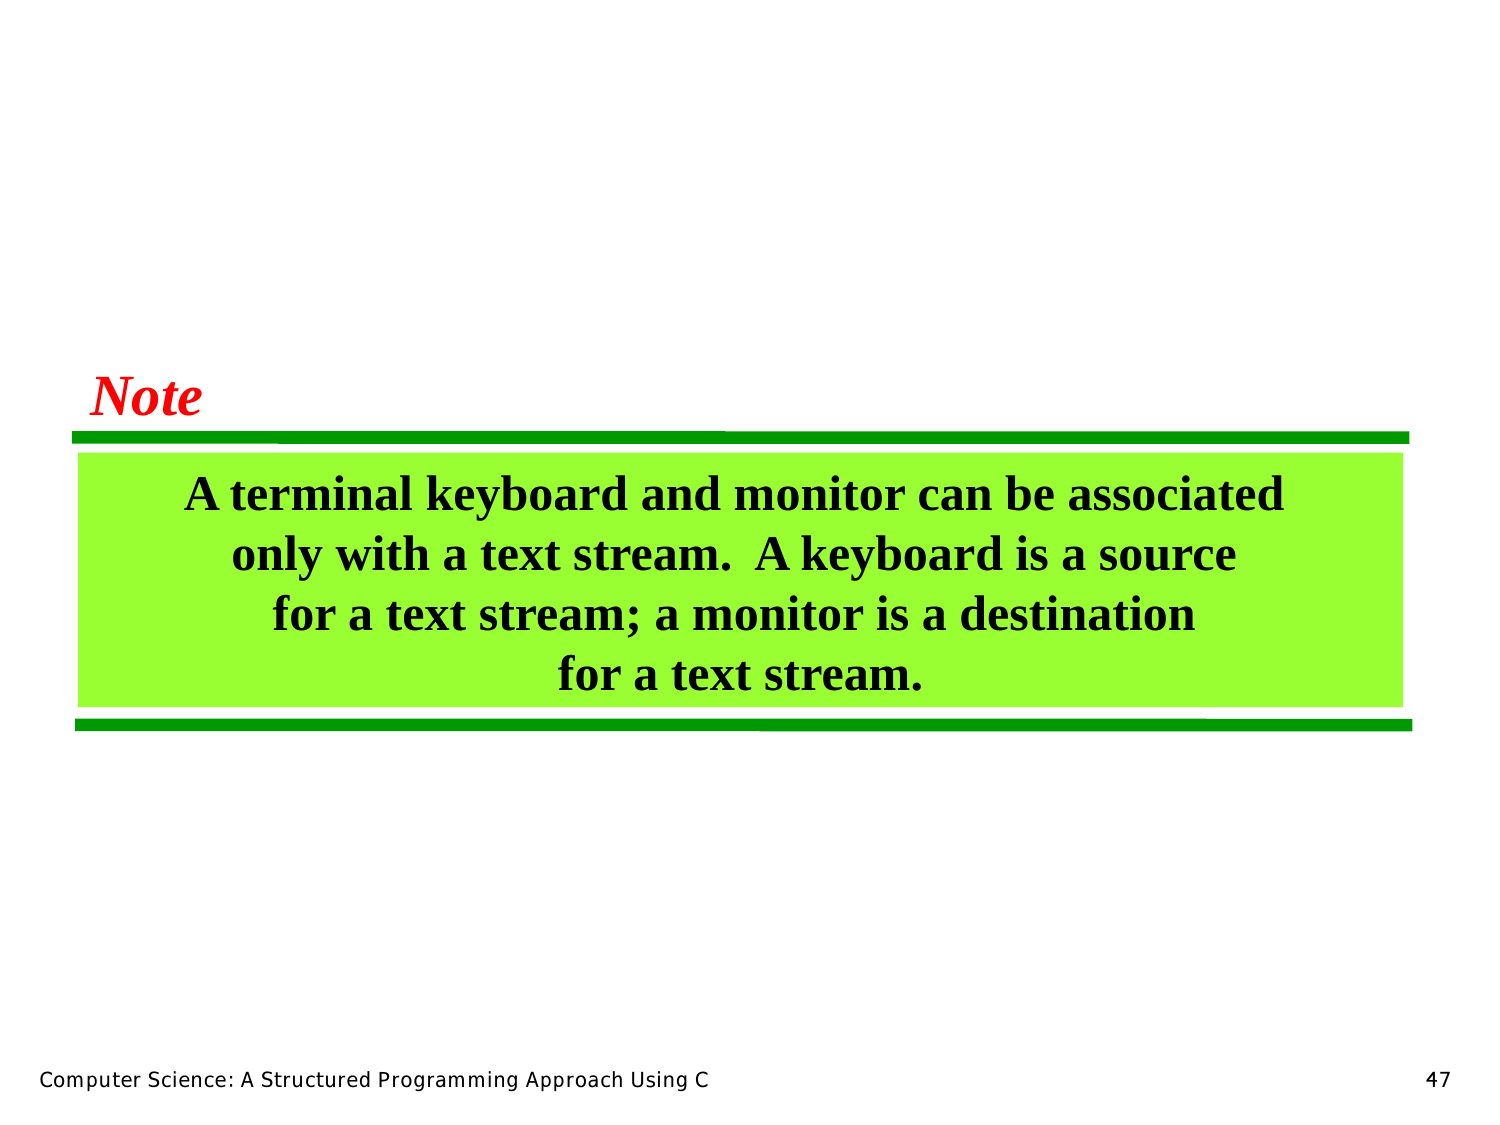

Note

A terminal keyboard and monitor can be associated
only with a text stream.  A keyboard is a source
for a text stream; a monitor is a destination
for a text stream.

Computer Science: A Structured Programming Approach Using C
47